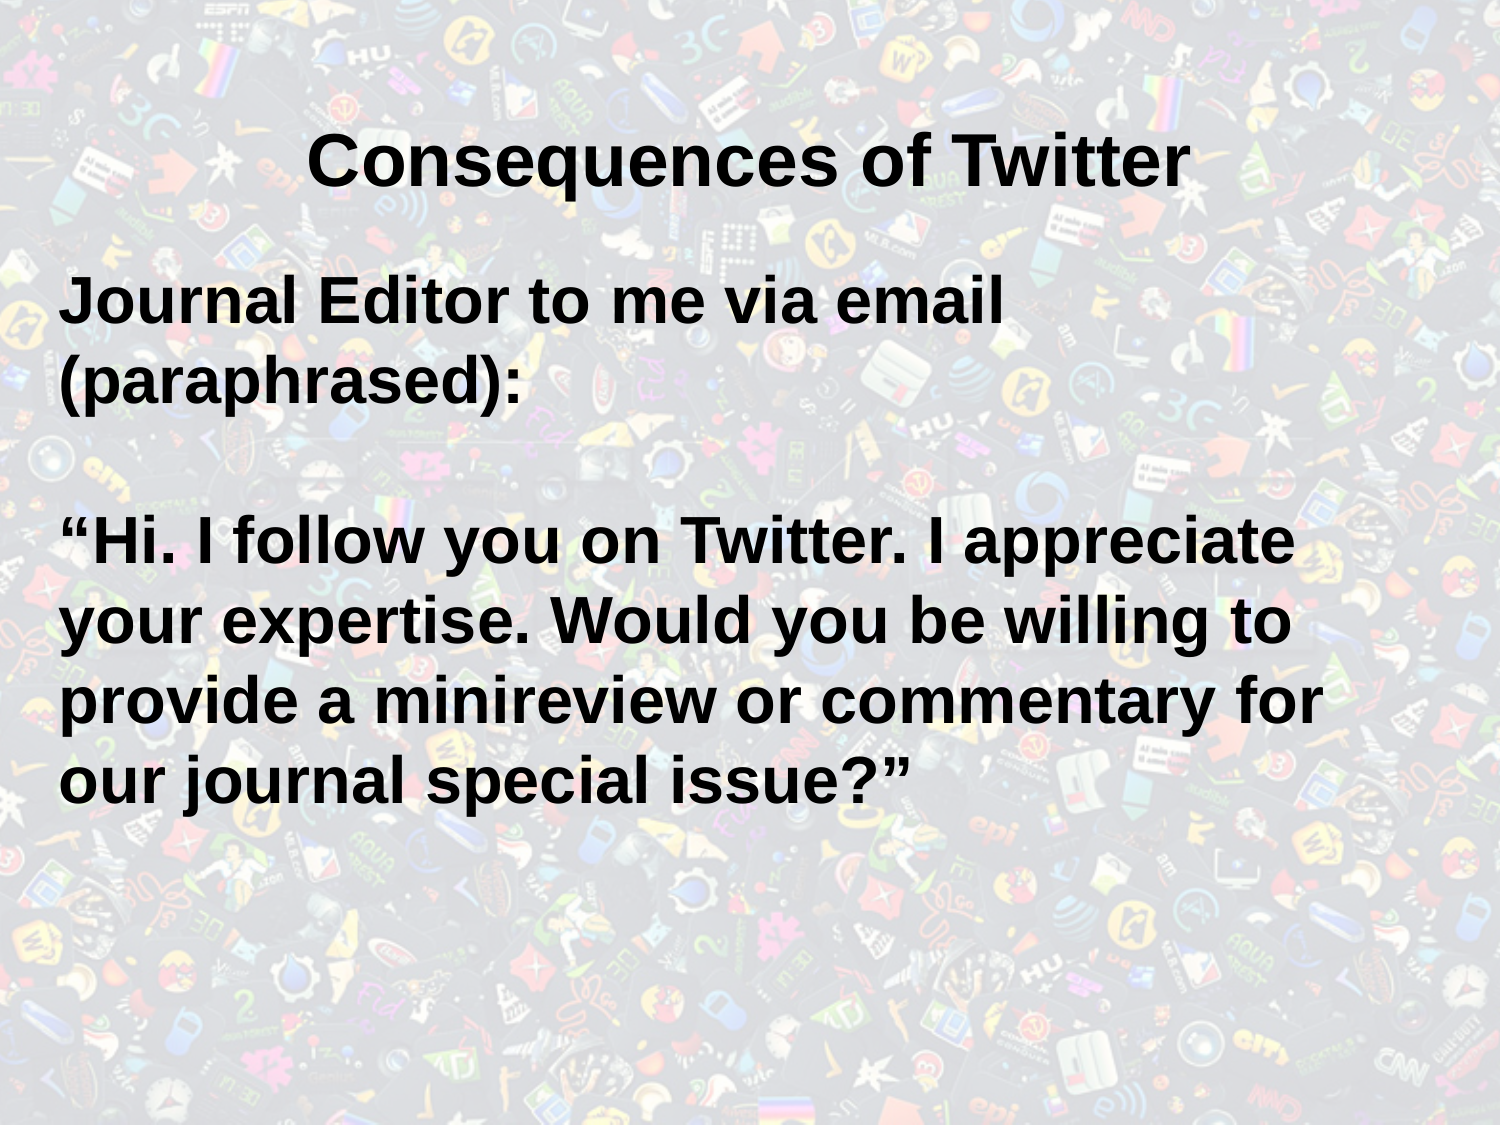

# Consequences of Twitter
Journal Editor to me via email (paraphrased):

“Hi. I follow you on Twitter. I appreciate your expertise. Would you be willing to provide a minireview or commentary for our journal special issue?”